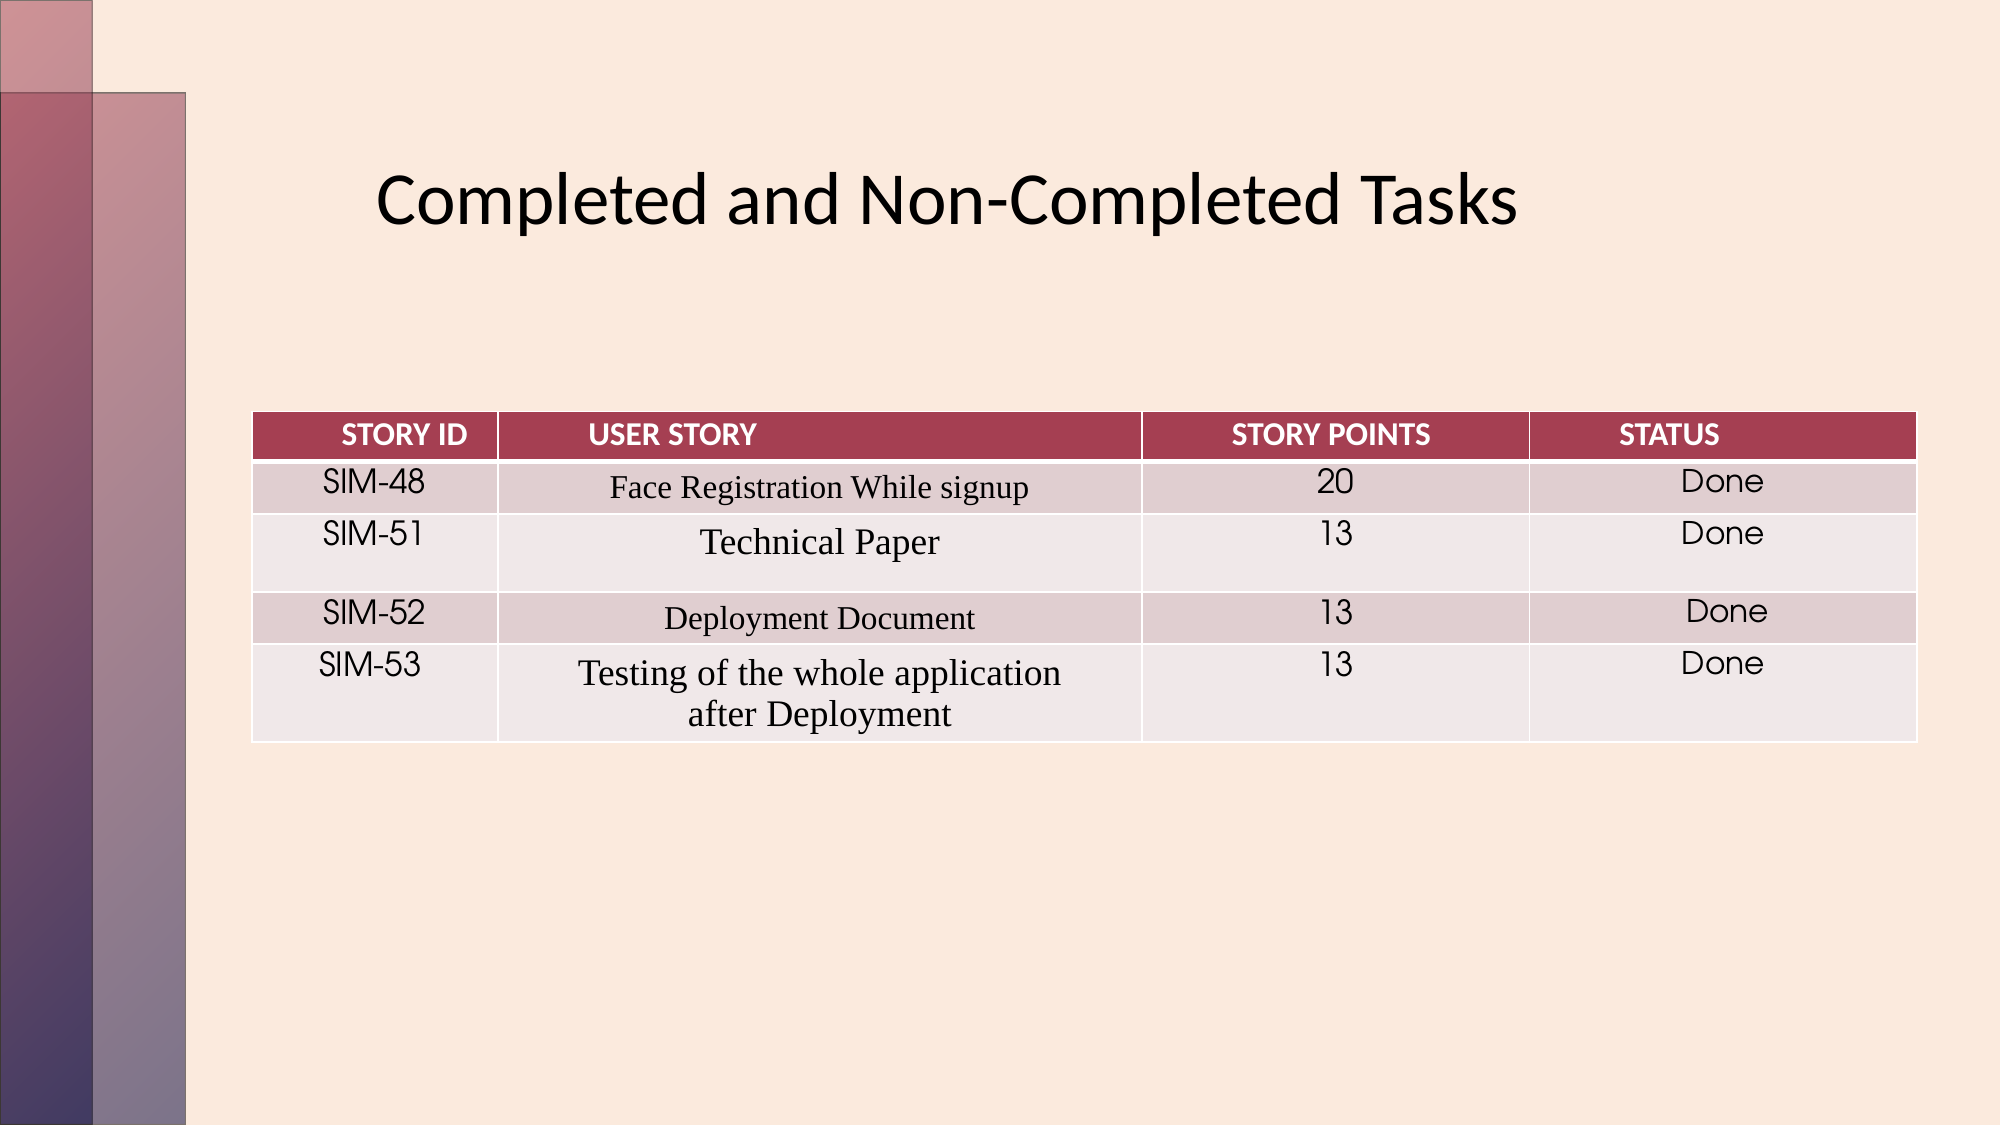

Completed and Non-Completed Tasks
| STORY ID | USER STORY | STORY POINTS | STATUS |
| --- | --- | --- | --- |
| SIM-48 | Face Registration While signup | 20 | Done |
| SIM-51 | Technical Paper | 13 | Done |
| SIM-52 | Deployment Document | 13 | Done |
| SIM-53 | Testing of the whole application after Deployment | 13 | Done |